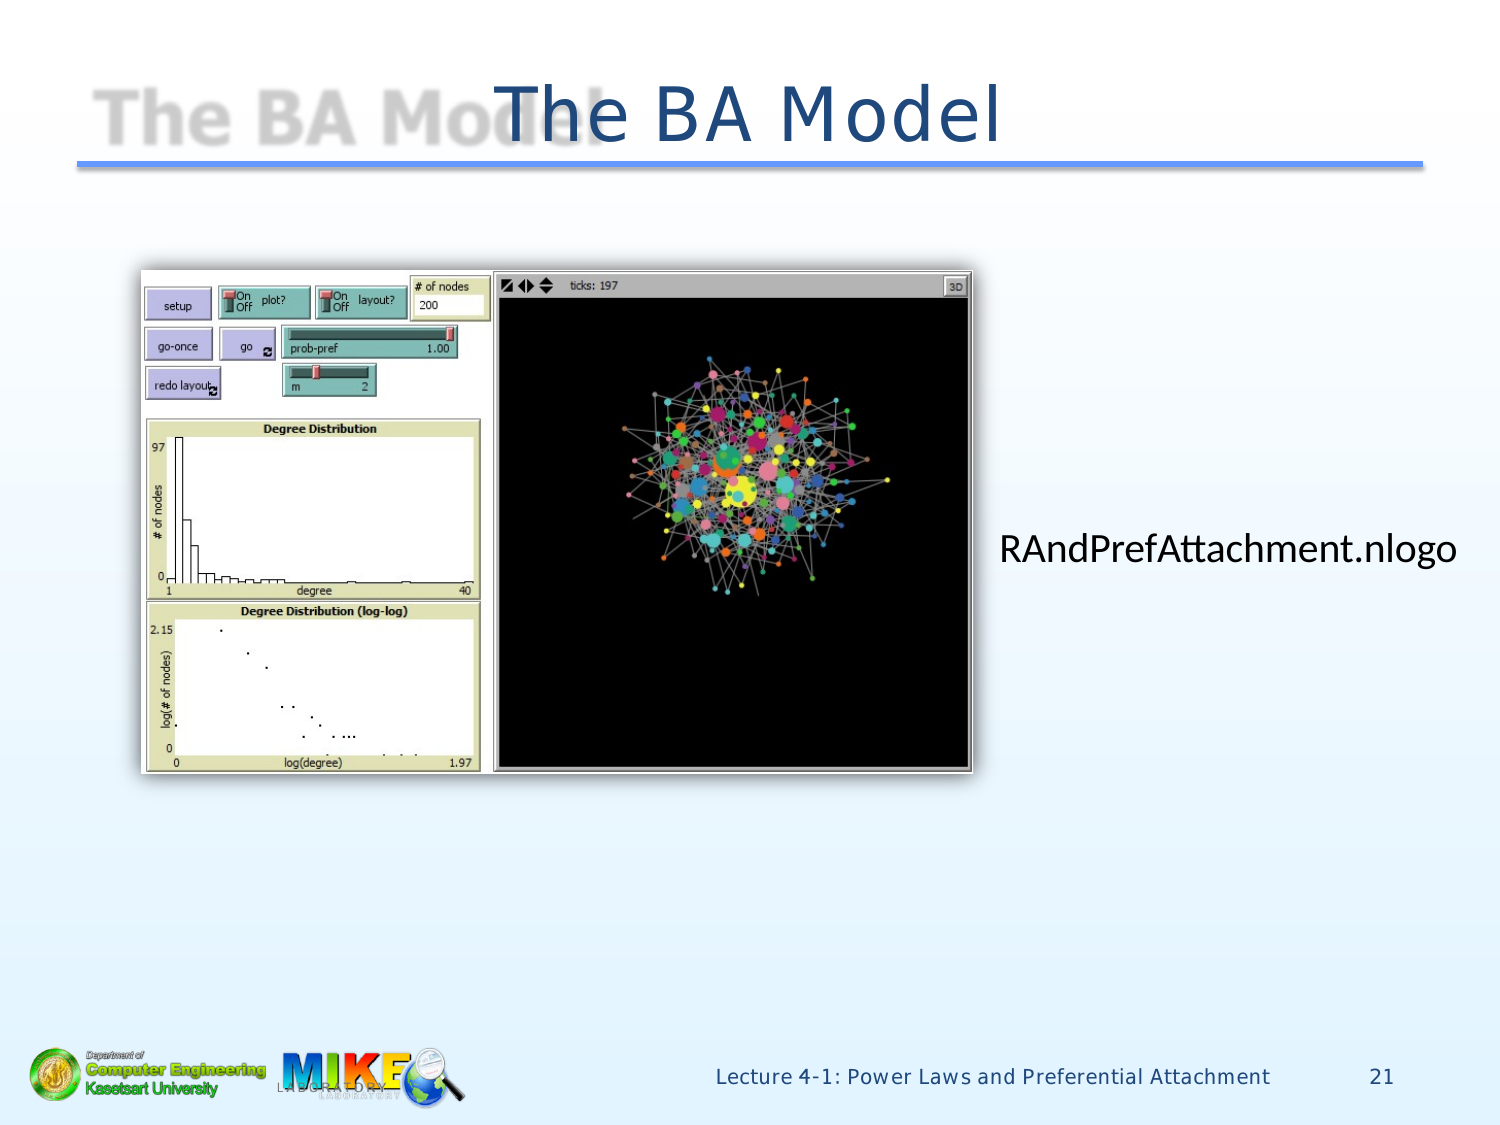

# The BA Model

RAndPrefAttachment.nlogo
Lecture 4-1: Power Laws and Preferential Attachment
21